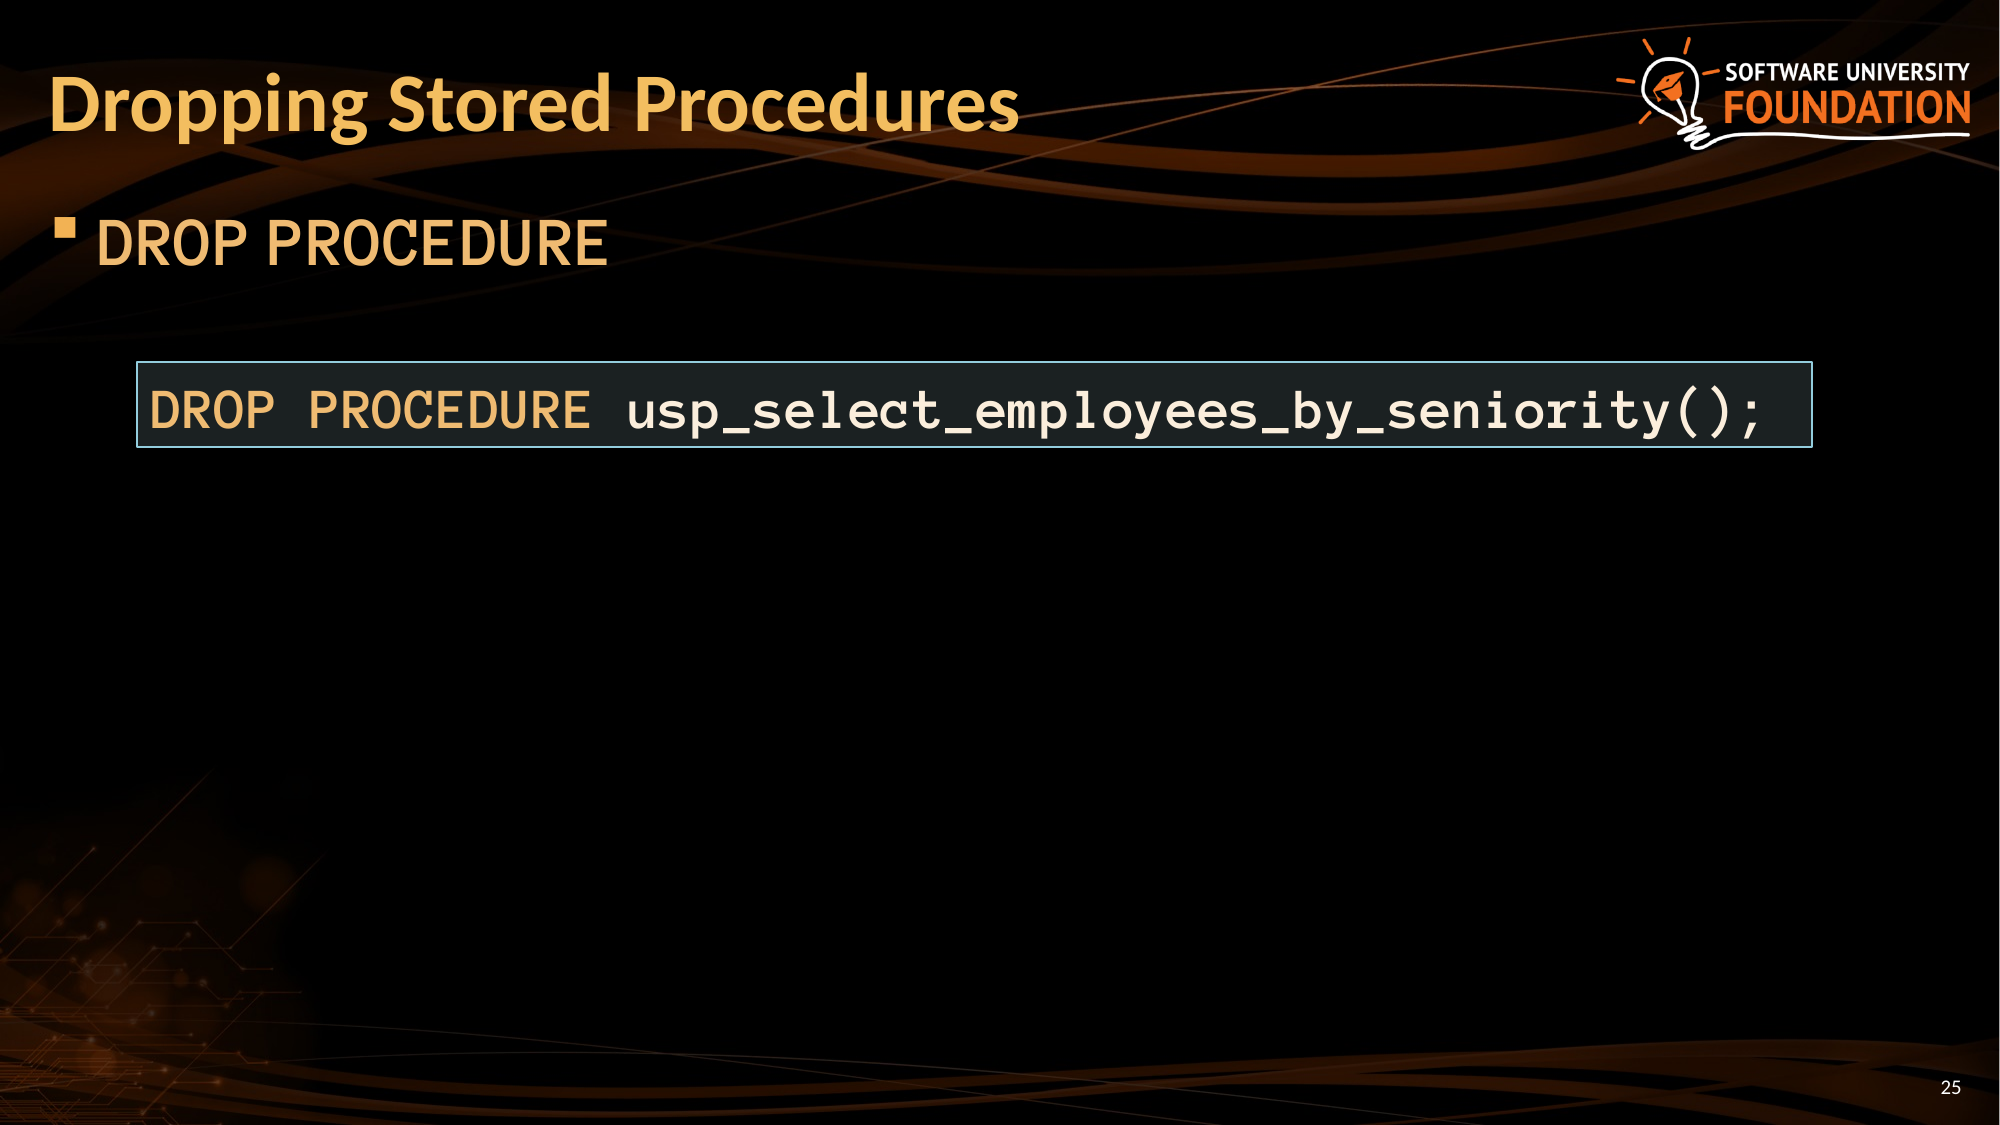

Dropping Stored Procedures
DROP PROCEDURE

DROP PROCEDURE usp_select_employees_by_seniority();
25